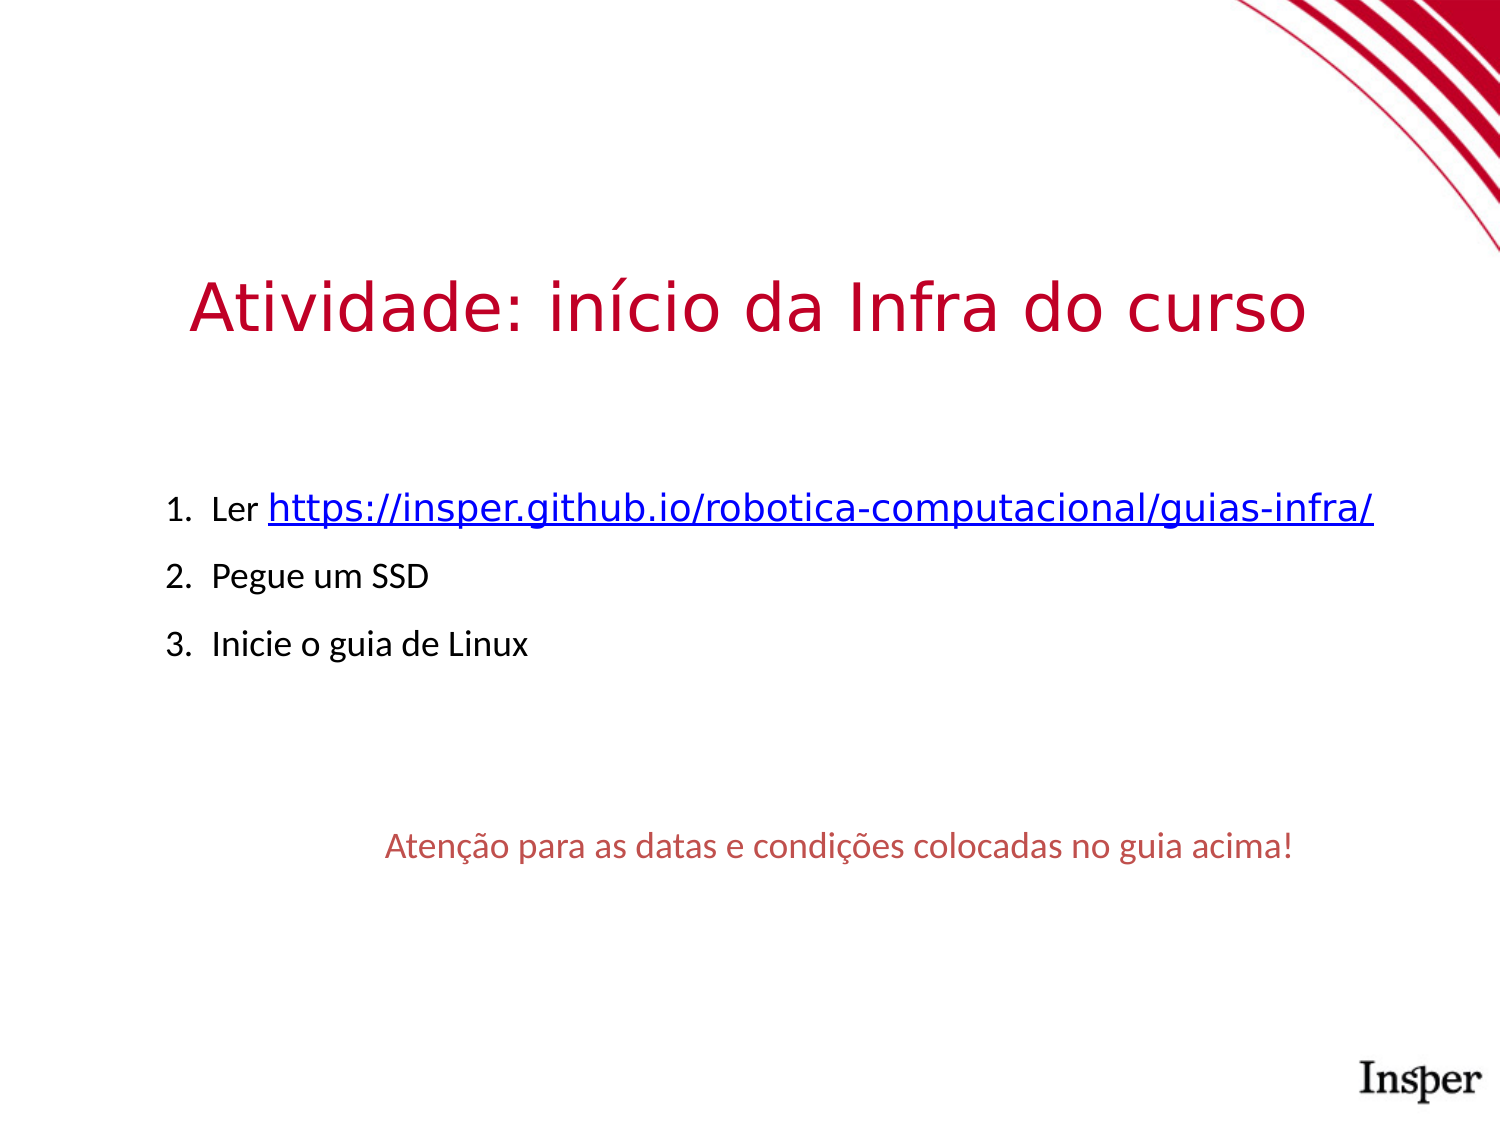

# Atividade: início da Infra do curso
Ler https://insper.github.io/robotica-computacional/guias-infra/
Pegue um SSD
Inicie o guia de Linux

Atenção para as datas e condições colocadas no guia acima!